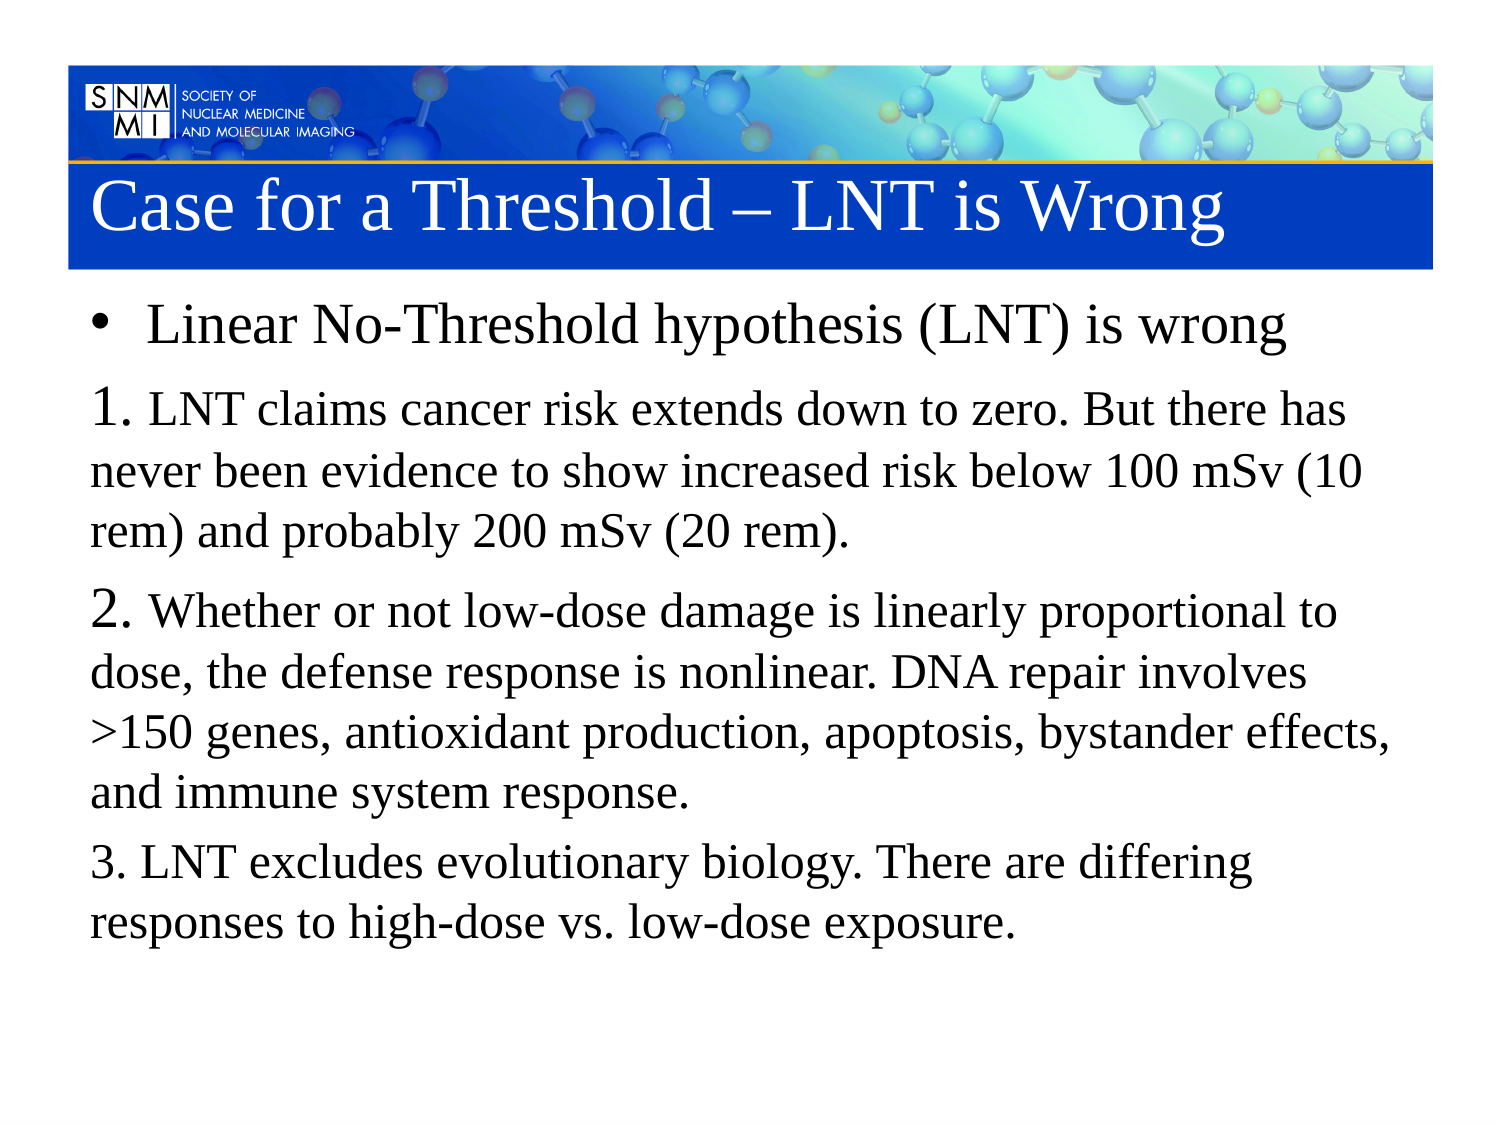

# Case for a Threshold – LNT is Wrong
Linear No-Threshold hypothesis (LNT) is wrong
1. LNT claims cancer risk extends down to zero. But there has never been evidence to show increased risk below 100 mSv (10 rem) and probably 200 mSv (20 rem).
2. Whether or not low-dose damage is linearly proportional to dose, the defense response is nonlinear. DNA repair involves >150 genes, antioxidant production, apoptosis, bystander effects, and immune system response.
3. LNT excludes evolutionary biology. There are differing responses to high-dose vs. low-dose exposure.